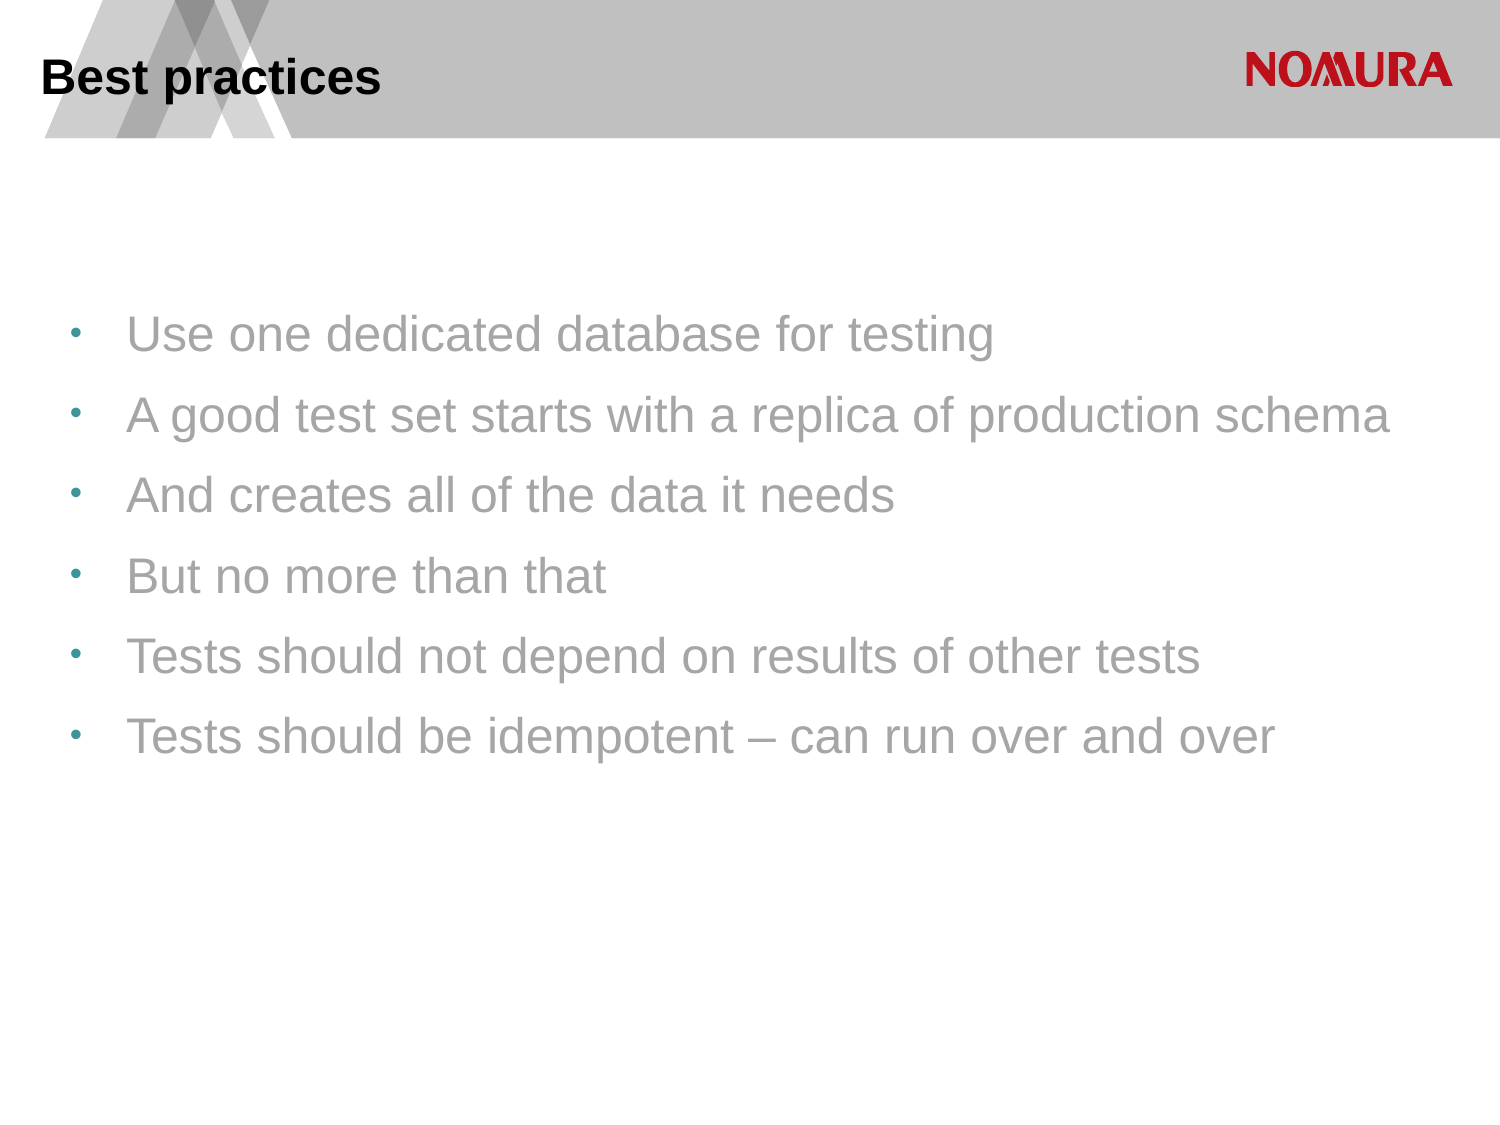

Best practices
Use one dedicated database for testing
A good test set starts with a replica of production schema
And creates all of the data it needs
But no more than that
Tests should not depend on results of other tests
Tests should be idempotent – can run over and over